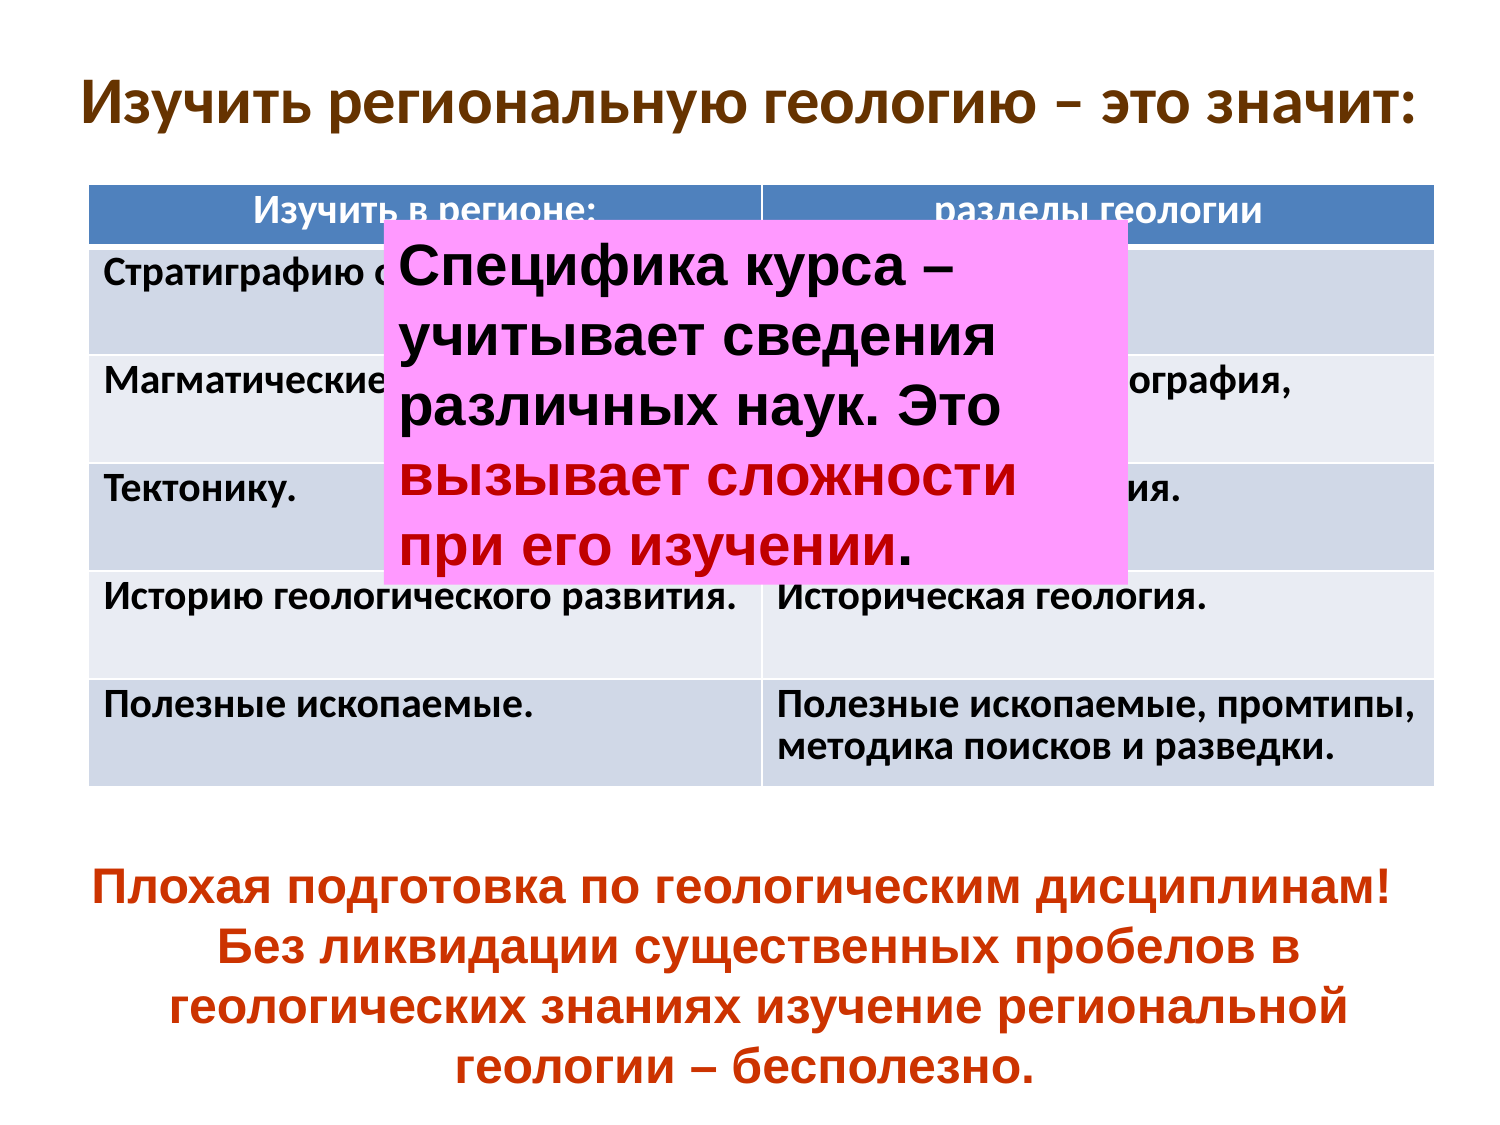

# Изучить региональную геологию – это значит:
| Изучить в регионе: | разделы геологии |
| --- | --- |
| Стратиграфию отложений. | Стратиграфия. |
| Магматические комплексы. | Минералогия, петрография, петрология. |
| Тектонику. | Структурная геология. |
| Историю геологического развития. | Историческая геология. |
| Полезные ископаемые. | Полезные ископаемые, промтипы, методика поисков и разведки. |
Специфика курса – учитывает сведения различных наук. Это вызывает сложности при его изучении.
Плохая подготовка по геологическим дисциплинам!
Без ликвидации существенных пробелов в геологических знаниях изучение региональной геологии – бесполезно.